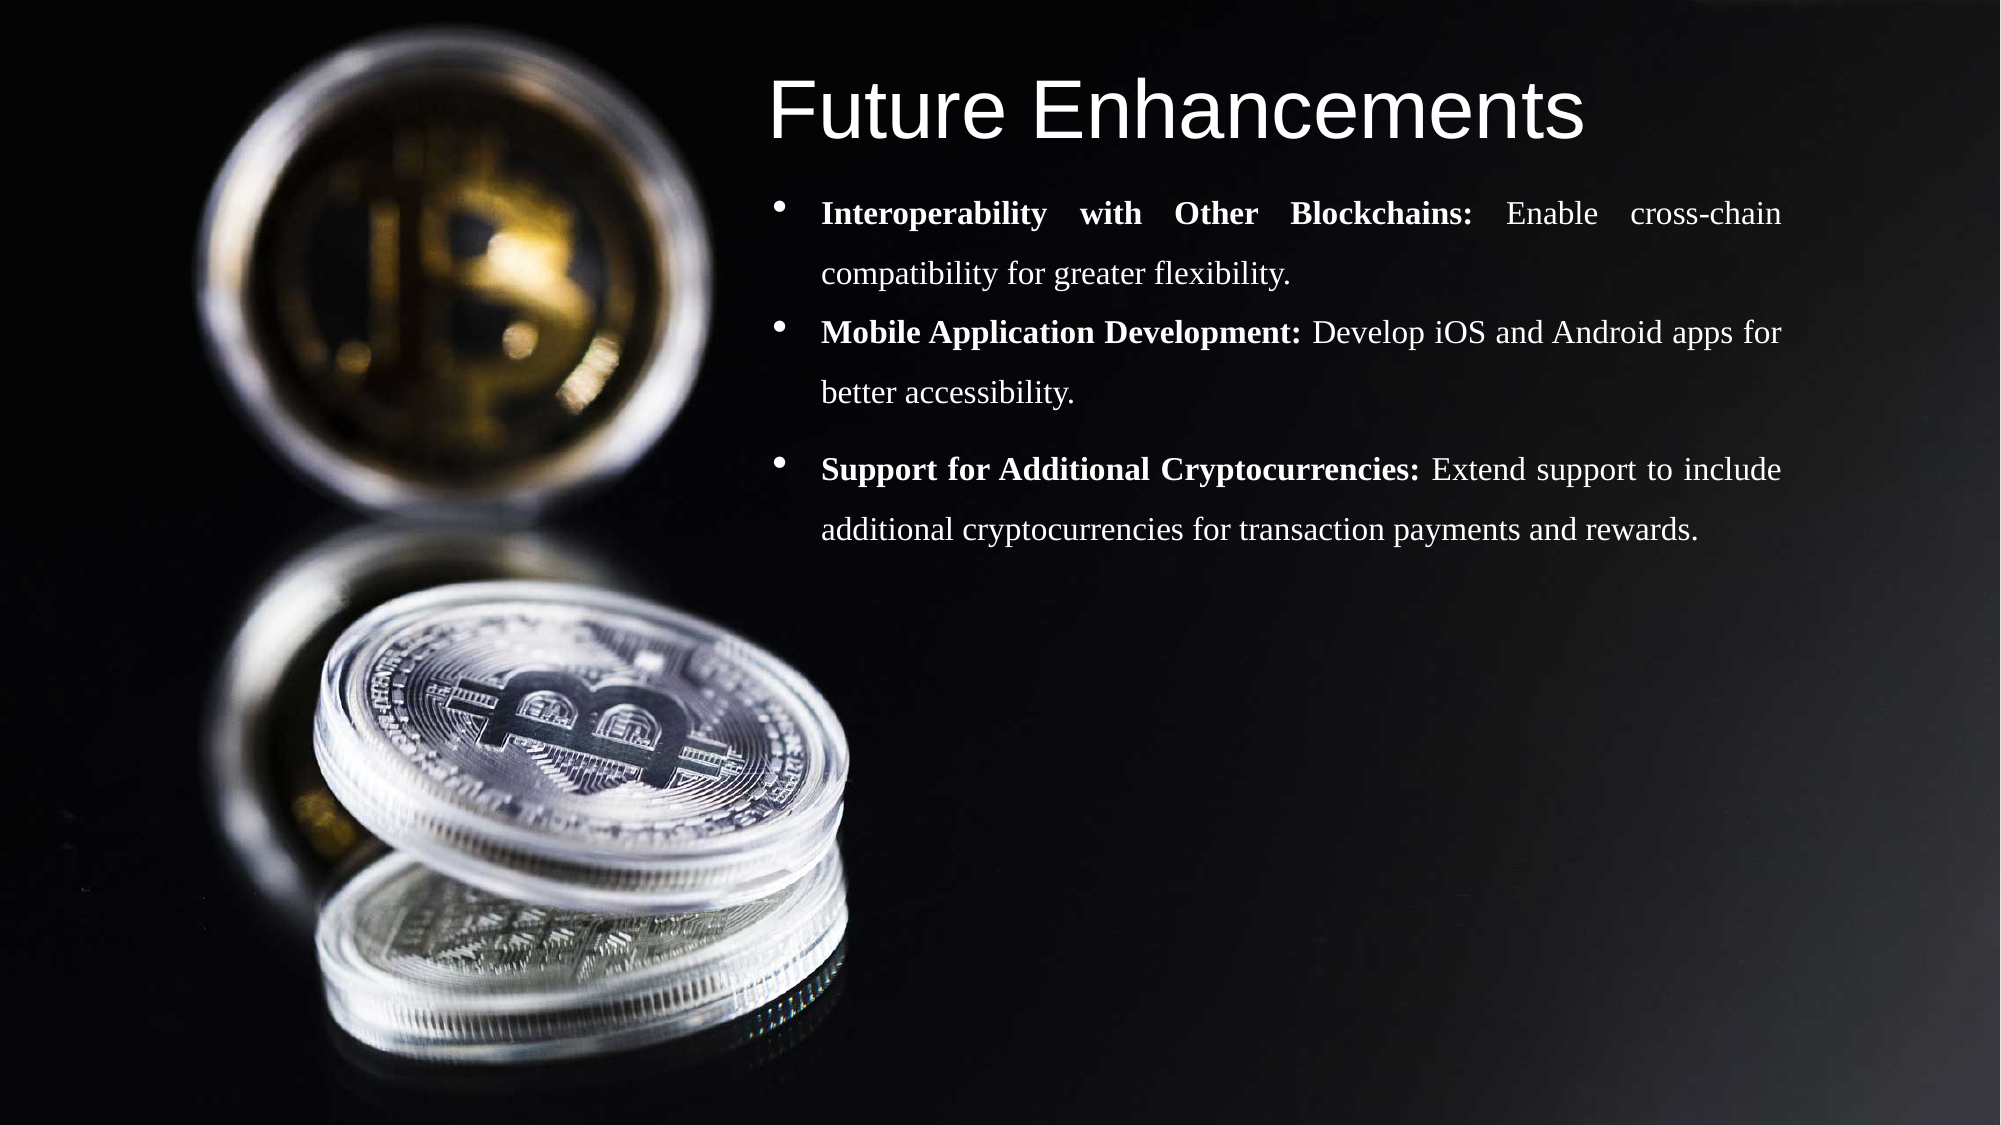

Future Enhancements
Interoperability with Other Blockchains: Enable cross-chain compatibility for greater flexibility.
Mobile Application Development: Develop iOS and Android apps for better accessibility.
Support for Additional Cryptocurrencies: Extend support to include additional cryptocurrencies for transaction payments and rewards.